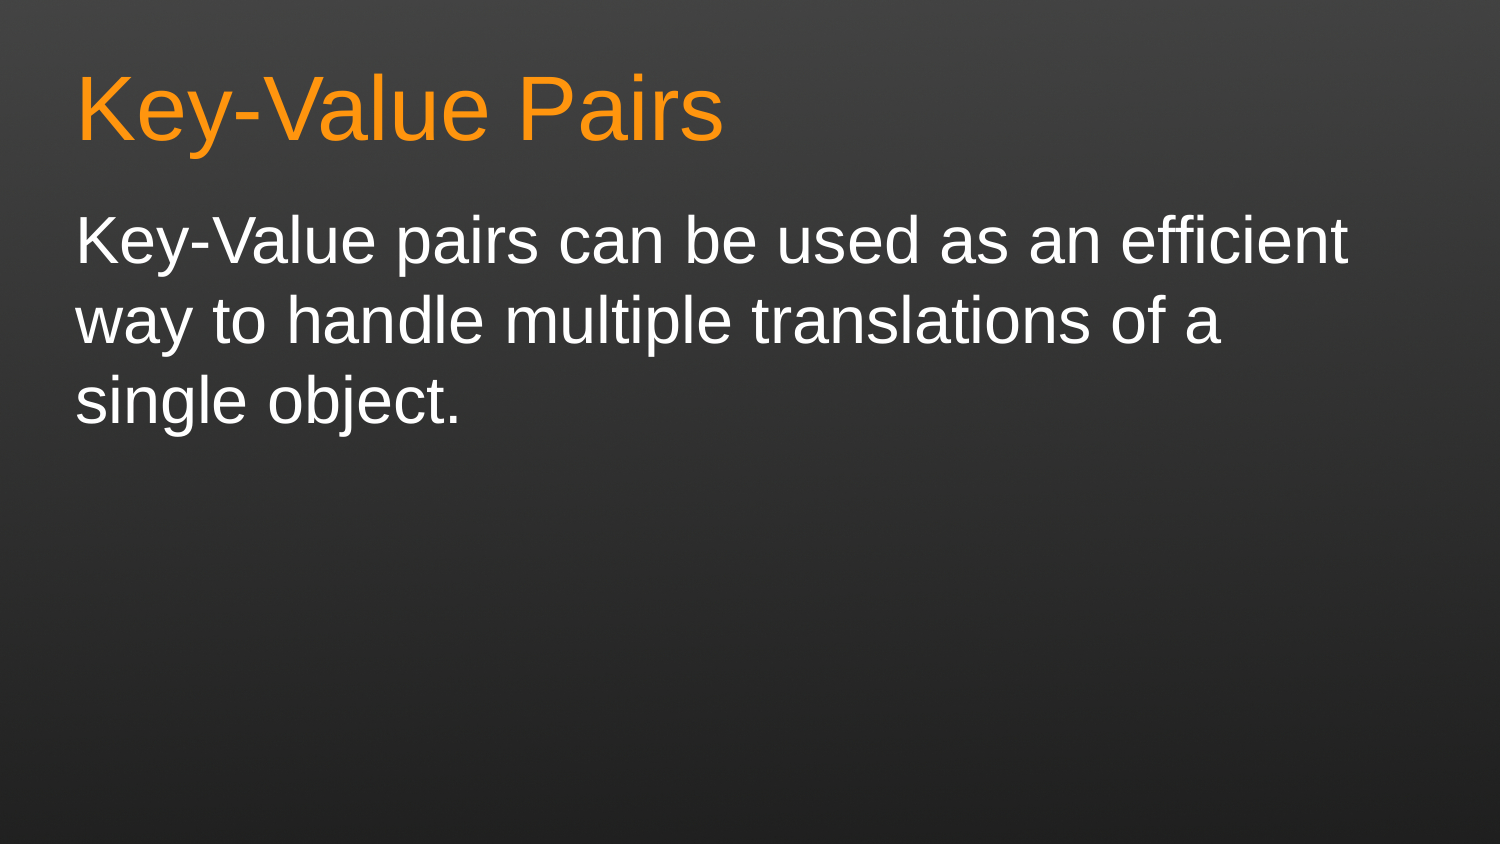

Key-Value Pairs
Key-Value pairs can be used as an efficient way to handle multiple translations of a single object.